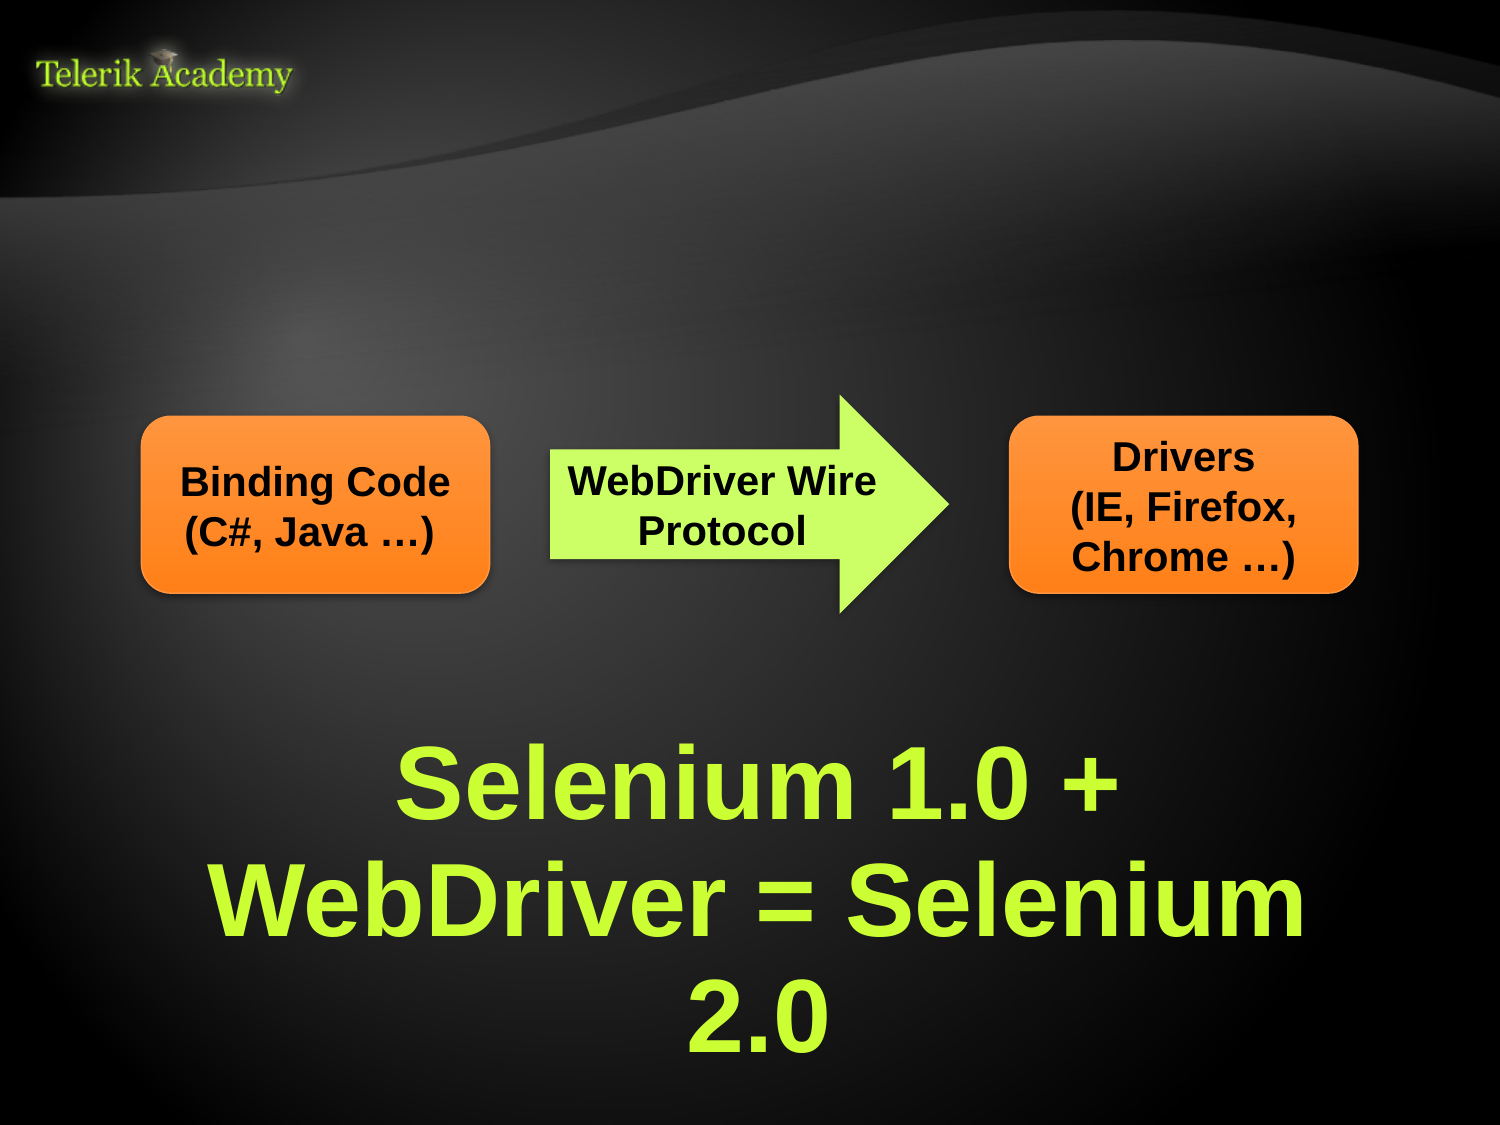

WebDriver Wire Protocol
Binding Code
(C#, Java …)
Drivers
(IE, Firefox, Chrome …)
# Selenium 1.0 + WebDriver = Selenium 2.0